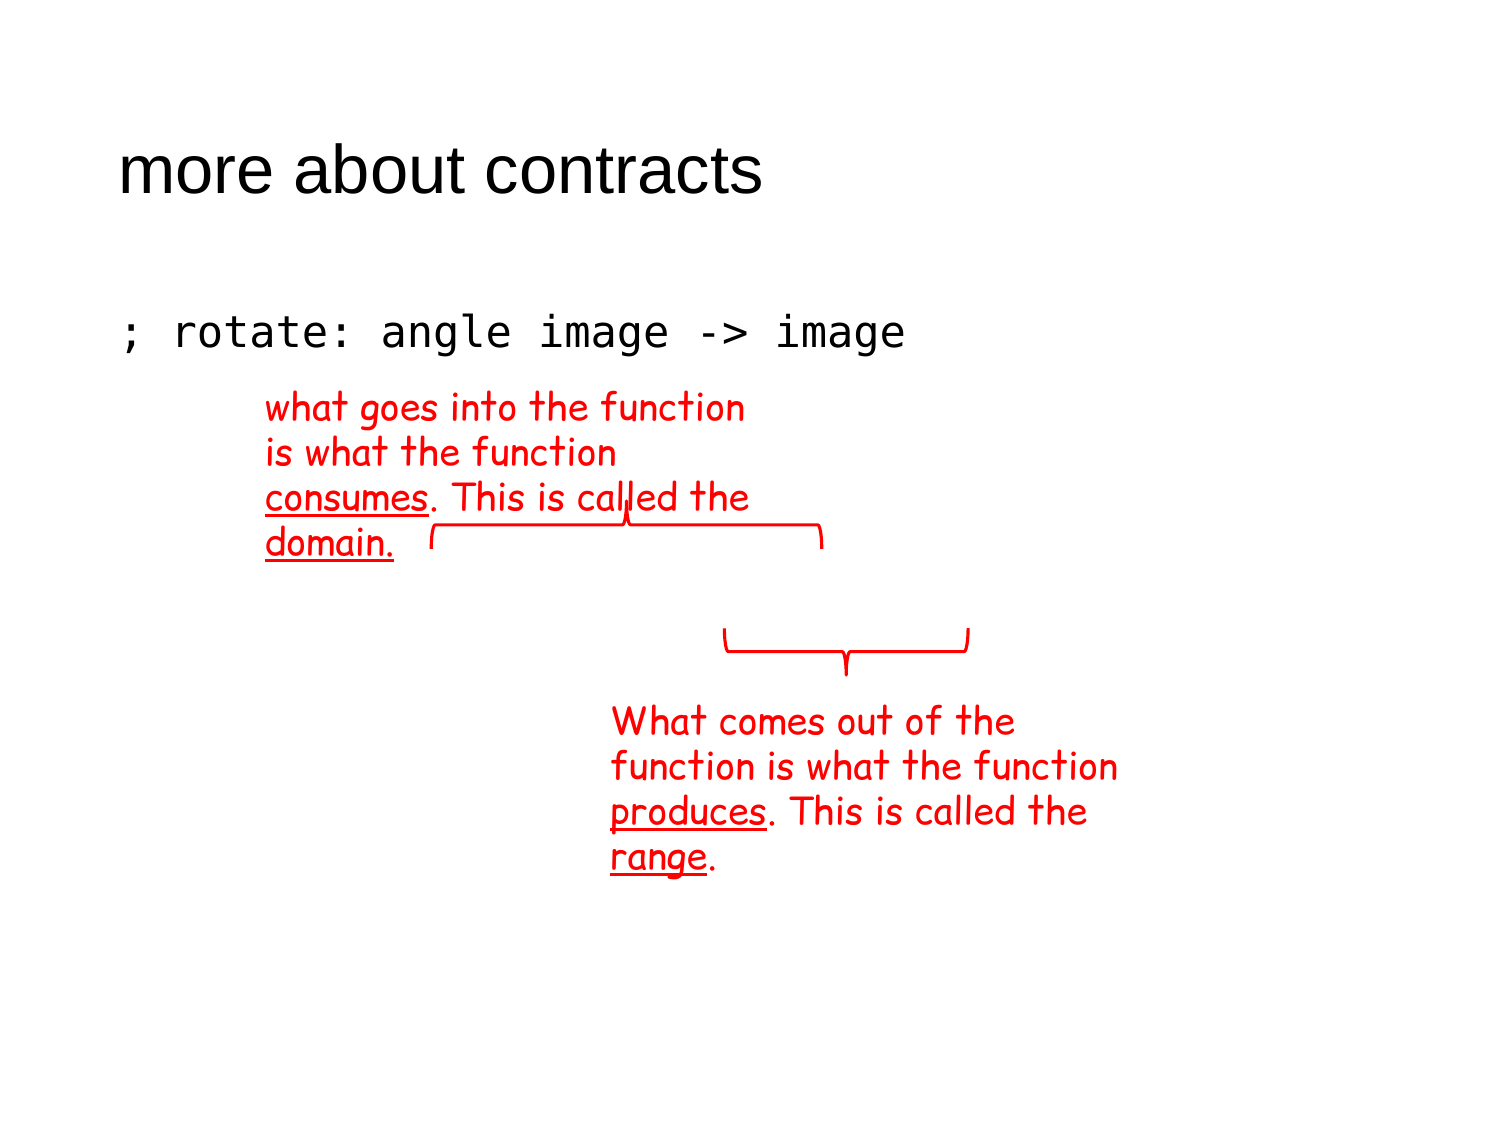

# more about contracts
; rotate: angle image -> image

what goes into the function is what the function consumes. This is called the domain.

What comes out of the function is what the function produces. This is called the range.